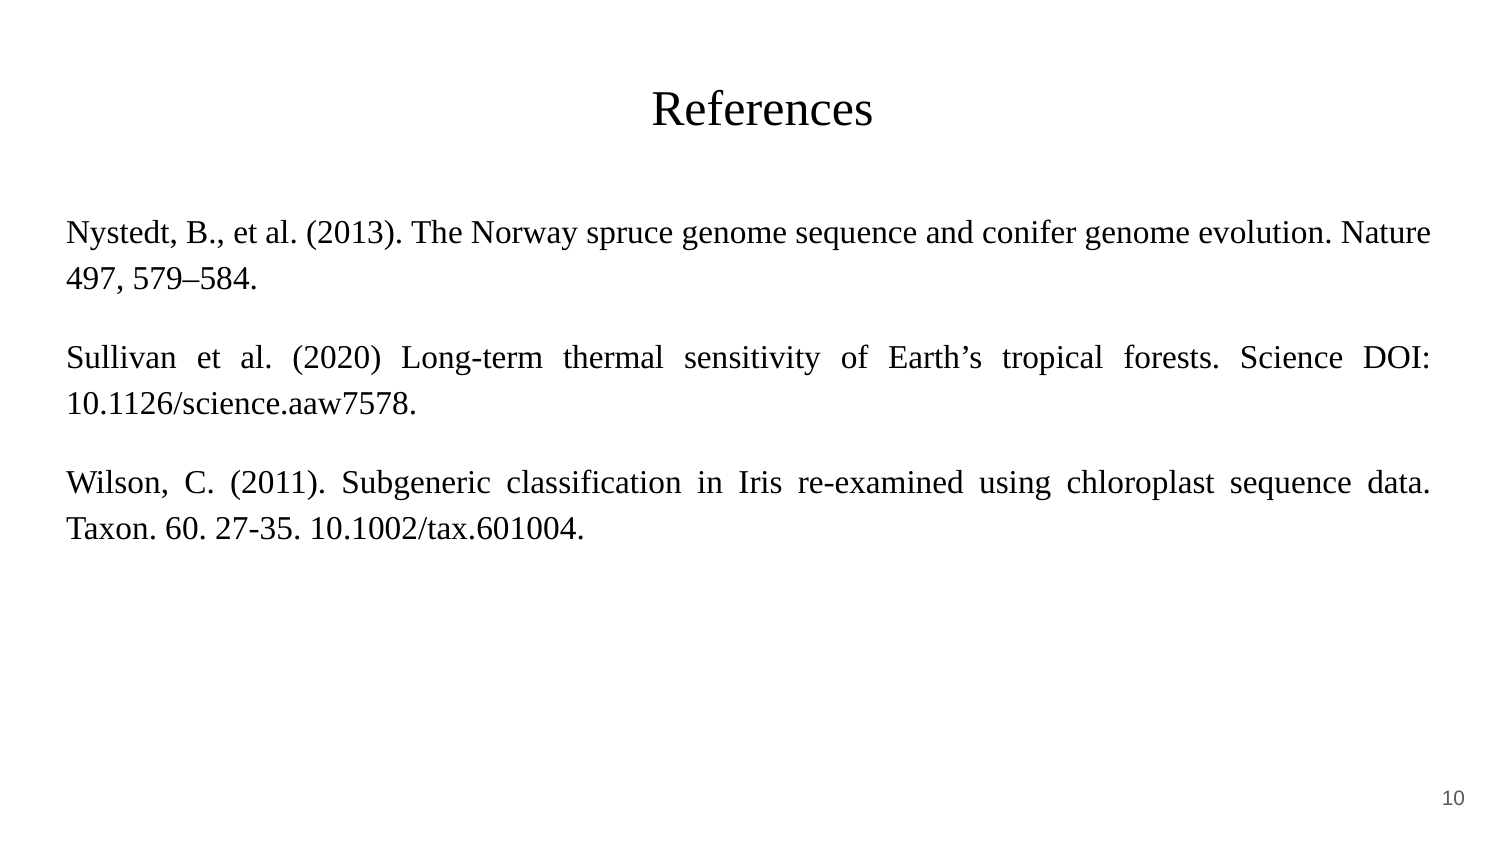

# References
Nystedt, B., et al. (2013). The Norway spruce genome sequence and conifer genome evolution. Nature 497, 579–584.
Sullivan et al. (2020) Long-term thermal sensitivity of Earth’s tropical forests. Science DOI: 10.1126/science.aaw7578.
Wilson, C. (2011). Subgeneric classification in Iris re-examined using chloroplast sequence data. Taxon. 60. 27-35. 10.1002/tax.601004.

10